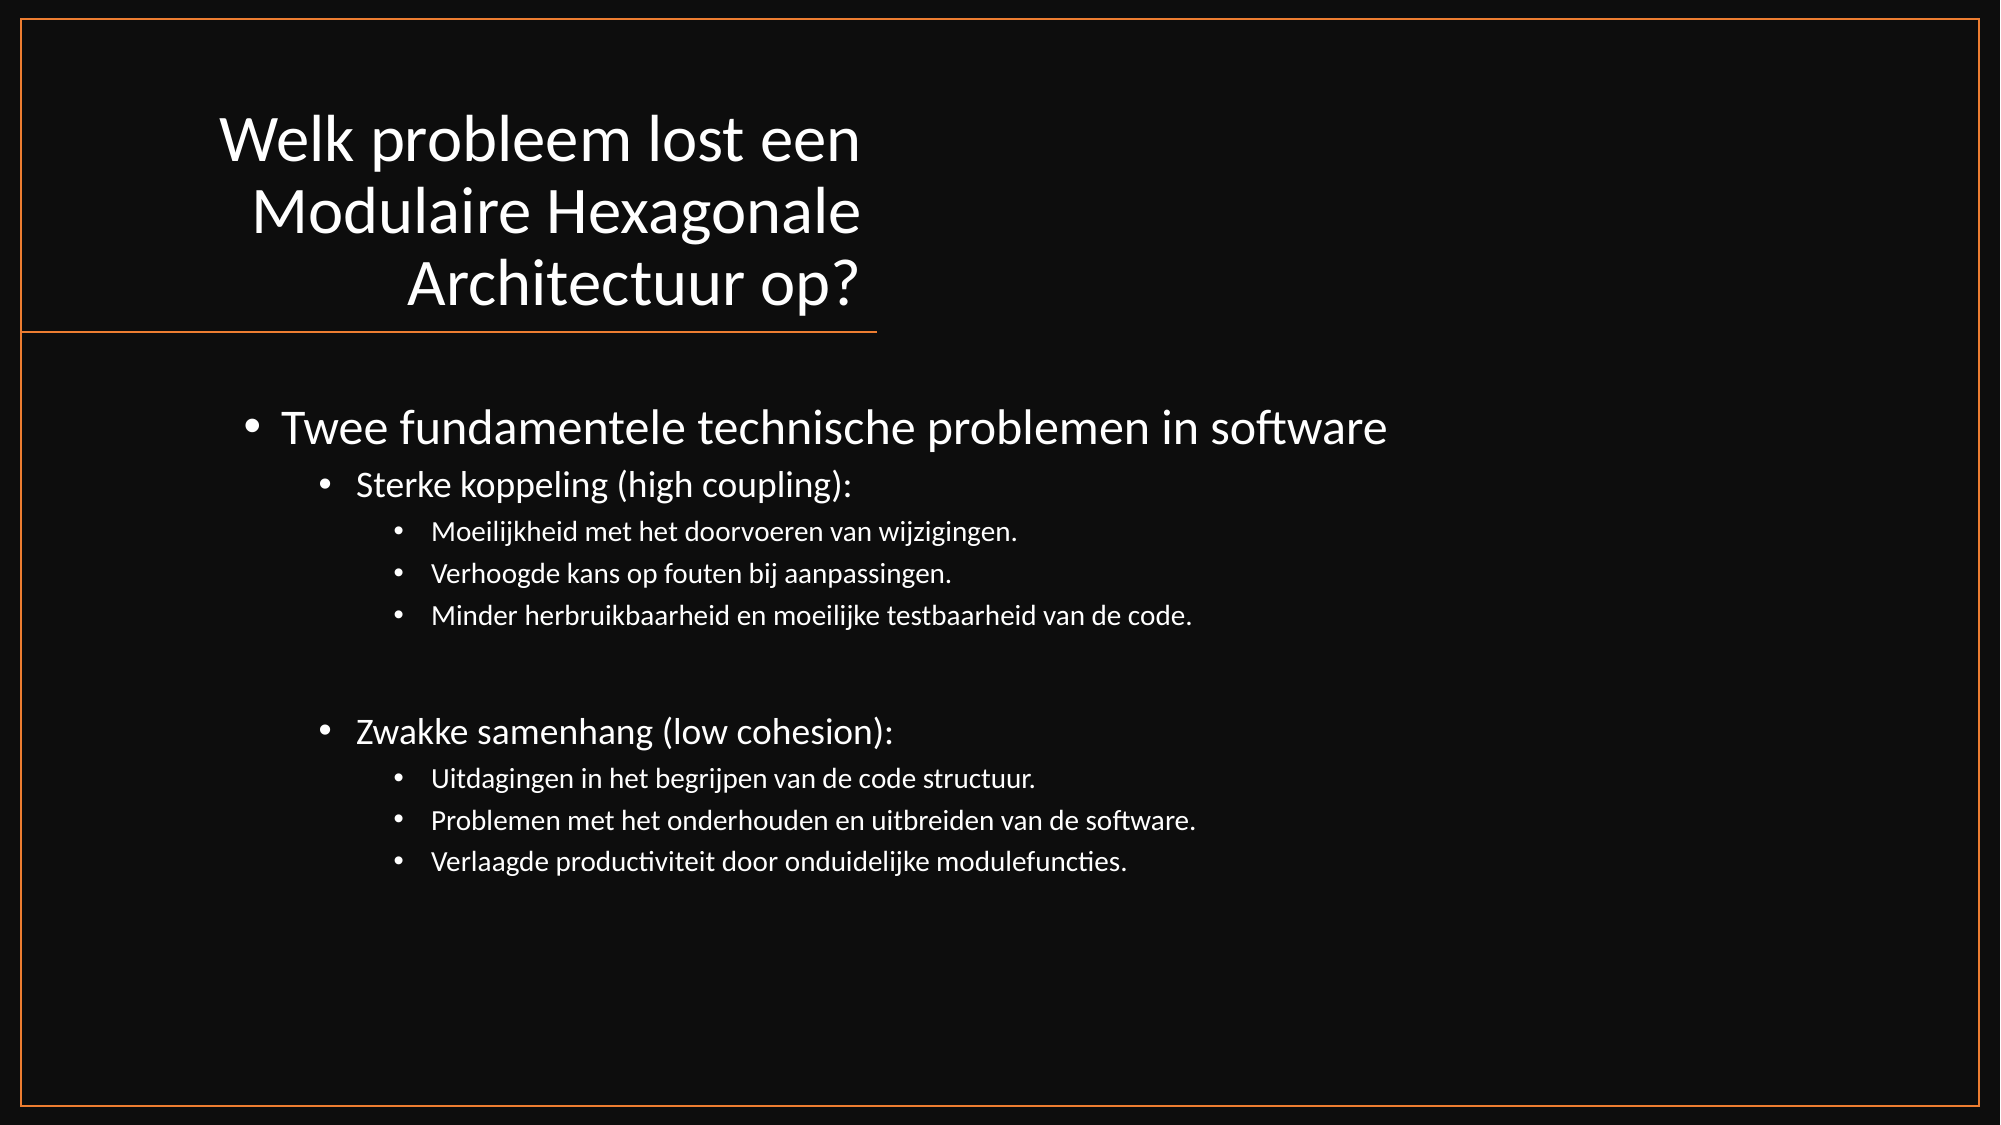

# Welk probleem lost een Modulaire Hexagonale Architectuur op?
Twee fundamentele technische problemen in software
Sterke koppeling (high coupling):
Moeilijkheid met het doorvoeren van wijzigingen.
Verhoogde kans op fouten bij aanpassingen.
Minder herbruikbaarheid en moeilijke testbaarheid van de code.

Zwakke samenhang (low cohesion):
Uitdagingen in het begrijpen van de code structuur.
Problemen met het onderhouden en uitbreiden van de software.
Verlaagde productiviteit door onduidelijke modulefuncties.